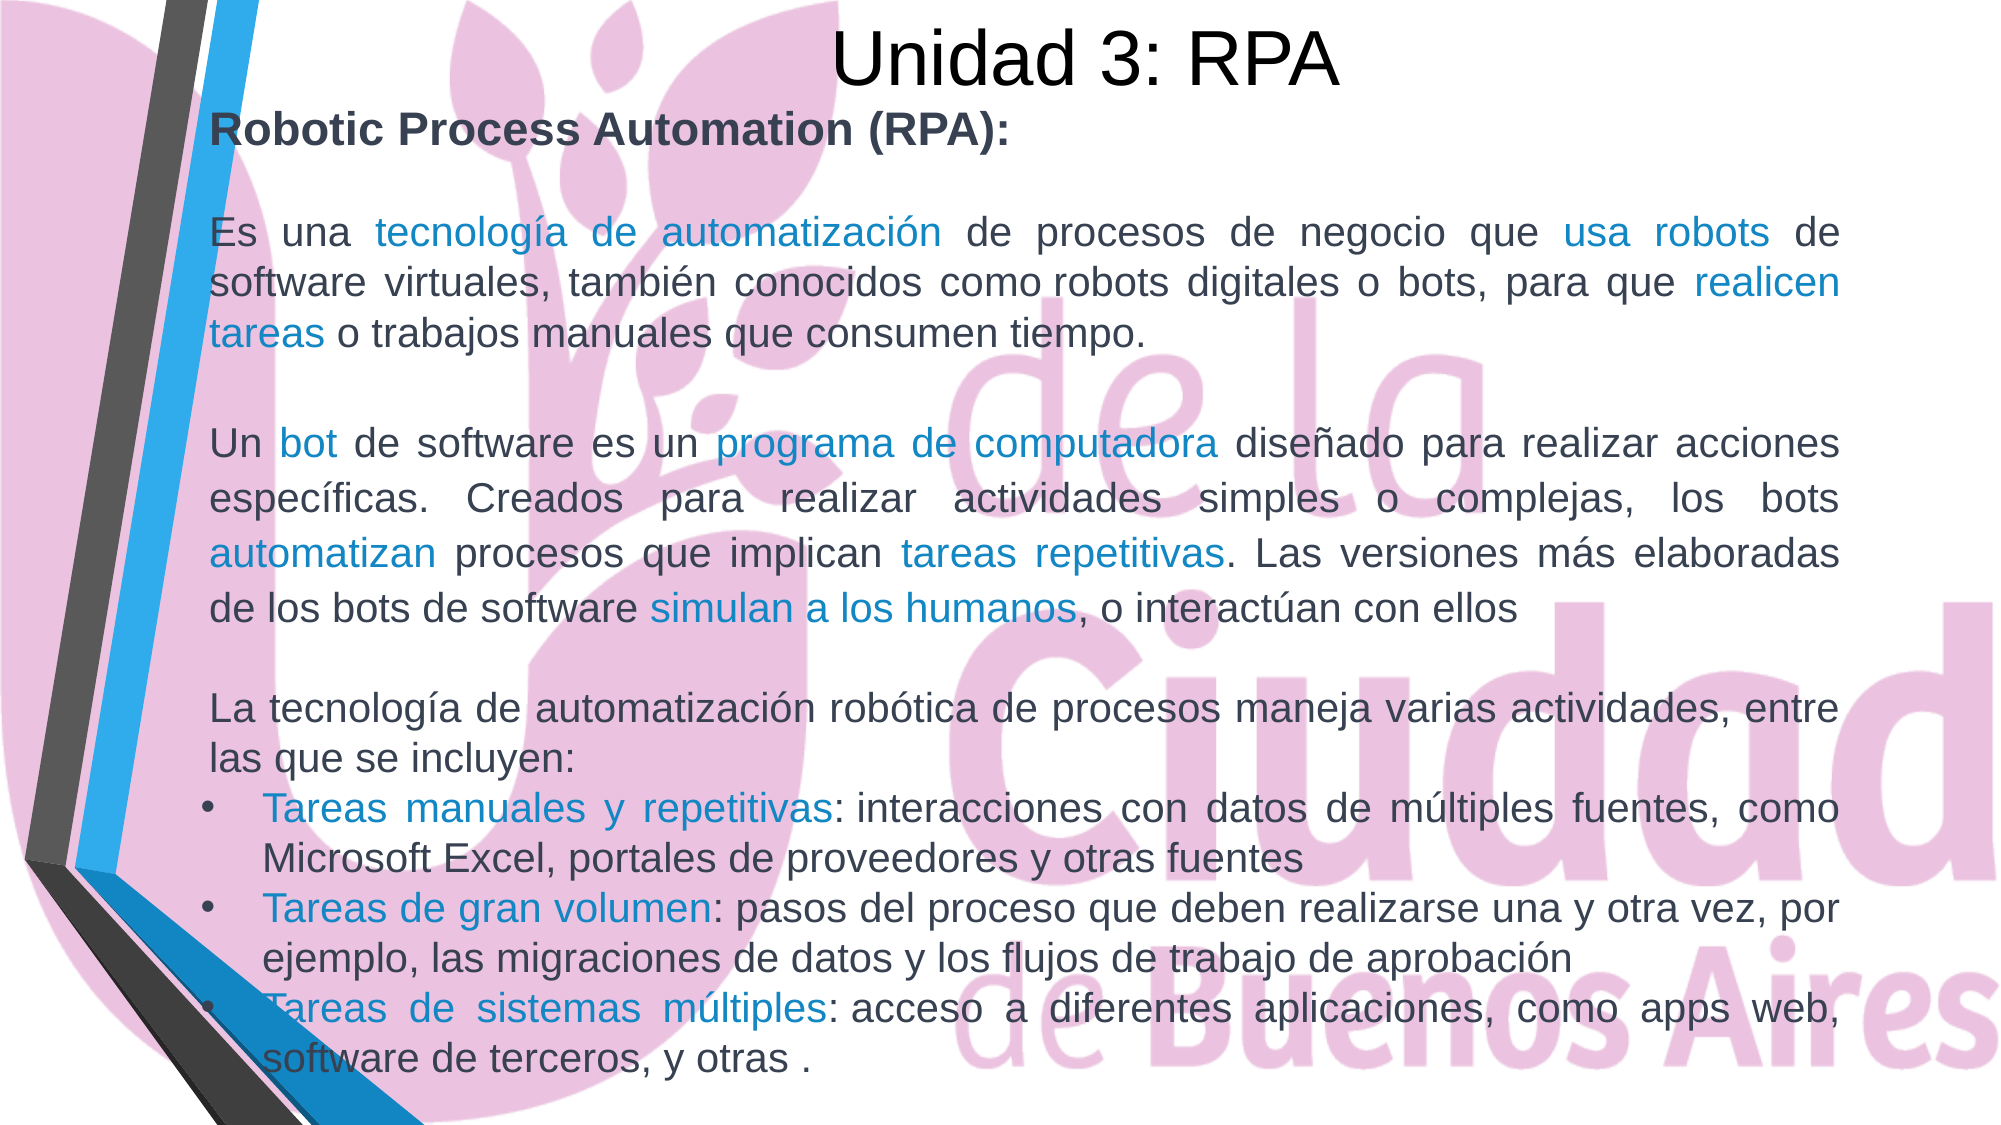

# Unidad 3: RPA
Robotic Process Automation (RPA):

Es una tecnología de automatización de procesos de negocio que usa robots de software virtuales, también conocidos como robots digitales o bots, para que realicen tareas o trabajos manuales que consumen tiempo.

Un bot de software es un programa de computadora diseñado para realizar acciones específicas. Creados para realizar actividades simples o complejas, los bots automatizan procesos que implican tareas repetitivas. Las versiones más elaboradas de los bots de software simulan a los humanos, o interactúan con ellos

La tecnología de automatización robótica de procesos maneja varias actividades, entre las que se incluyen:
Tareas manuales y repetitivas: interacciones con datos de múltiples fuentes, como Microsoft Excel, portales de proveedores y otras fuentes
Tareas de gran volumen: pasos del proceso que deben realizarse una y otra vez, por ejemplo, las migraciones de datos y los flujos de trabajo de aprobación
Tareas de sistemas múltiples: acceso a diferentes aplicaciones, como apps web, software de terceros, y otras .